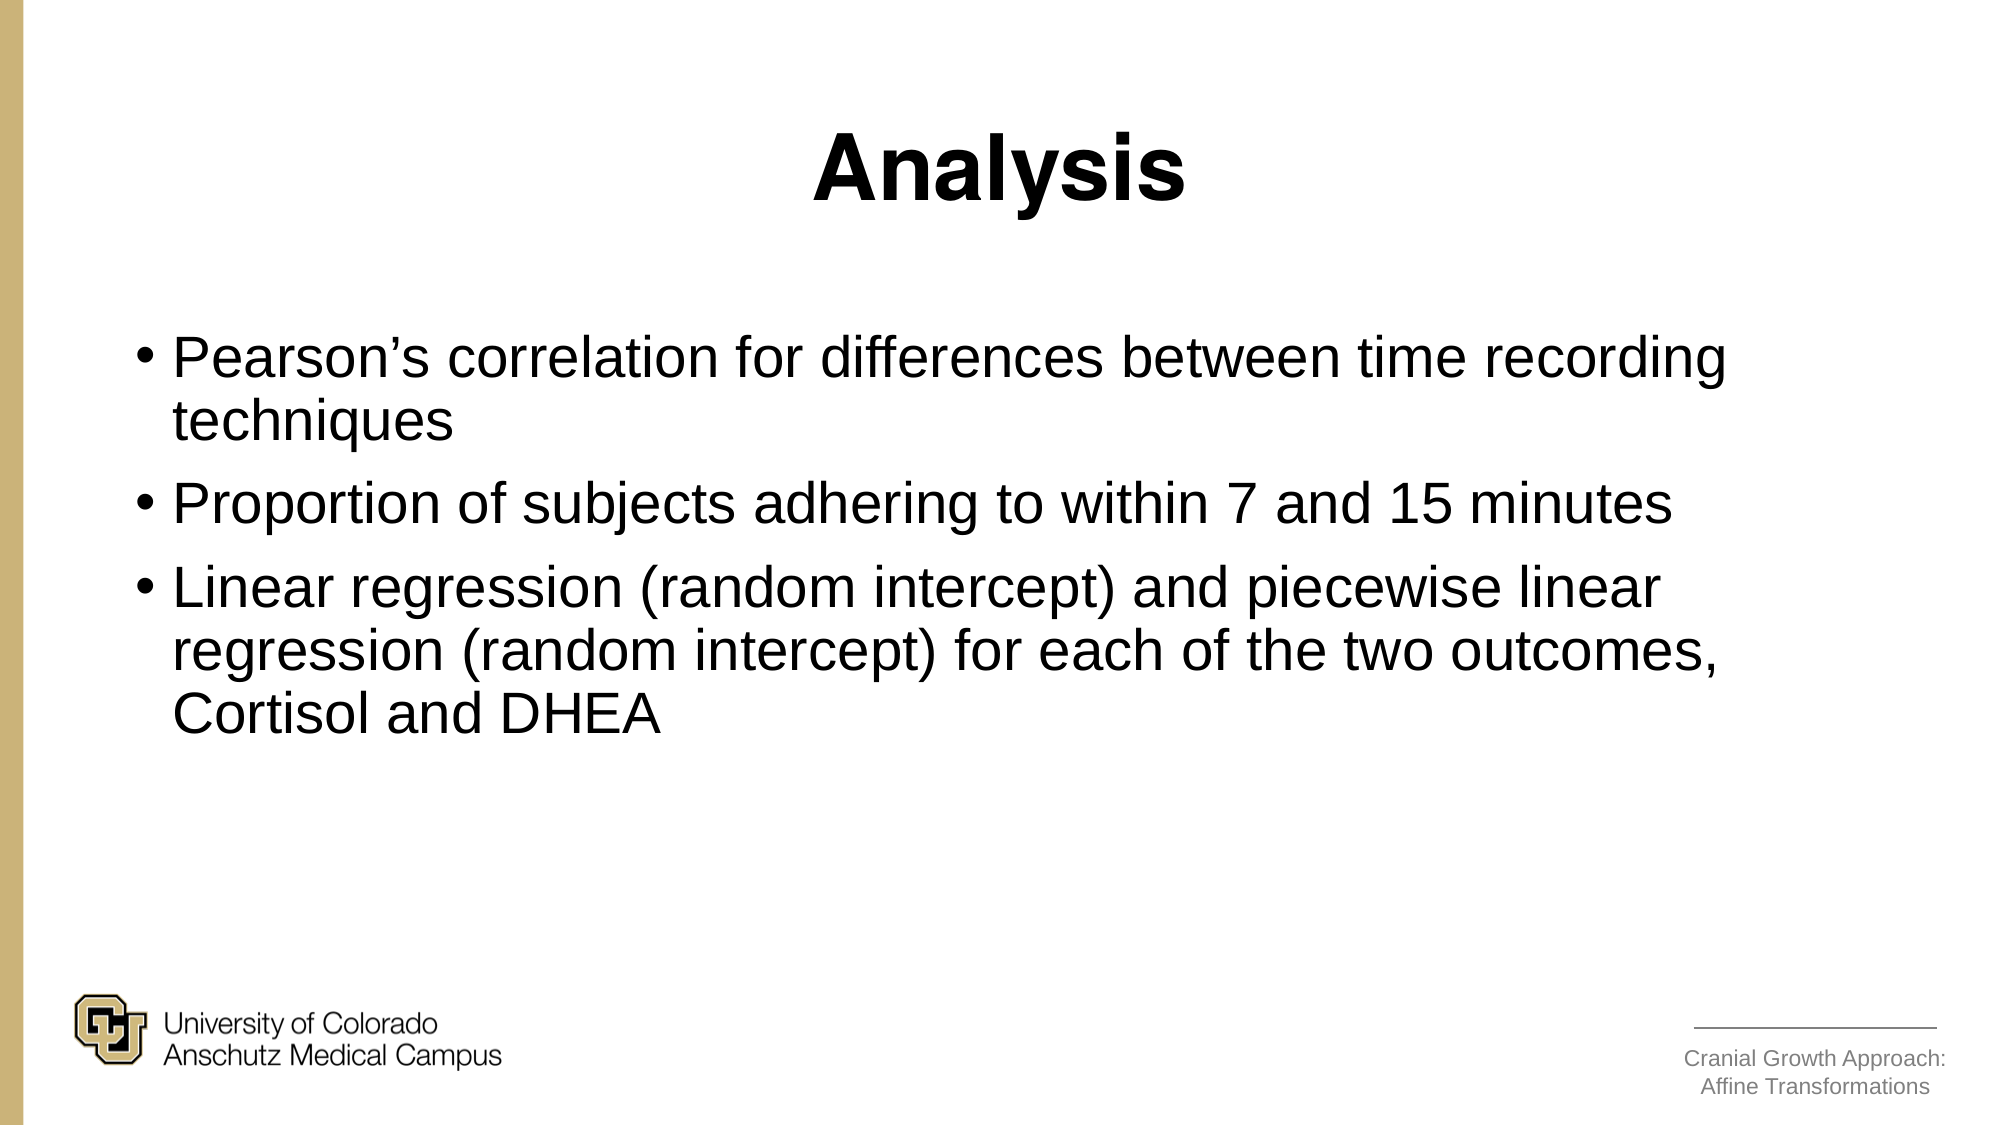

Analysis
Pearson’s correlation for differences between time recording techniques
Proportion of subjects adhering to within 7 and 15 minutes
Linear regression (random intercept) and piecewise linear regression (random intercept) for each of the two outcomes, Cortisol and DHEA